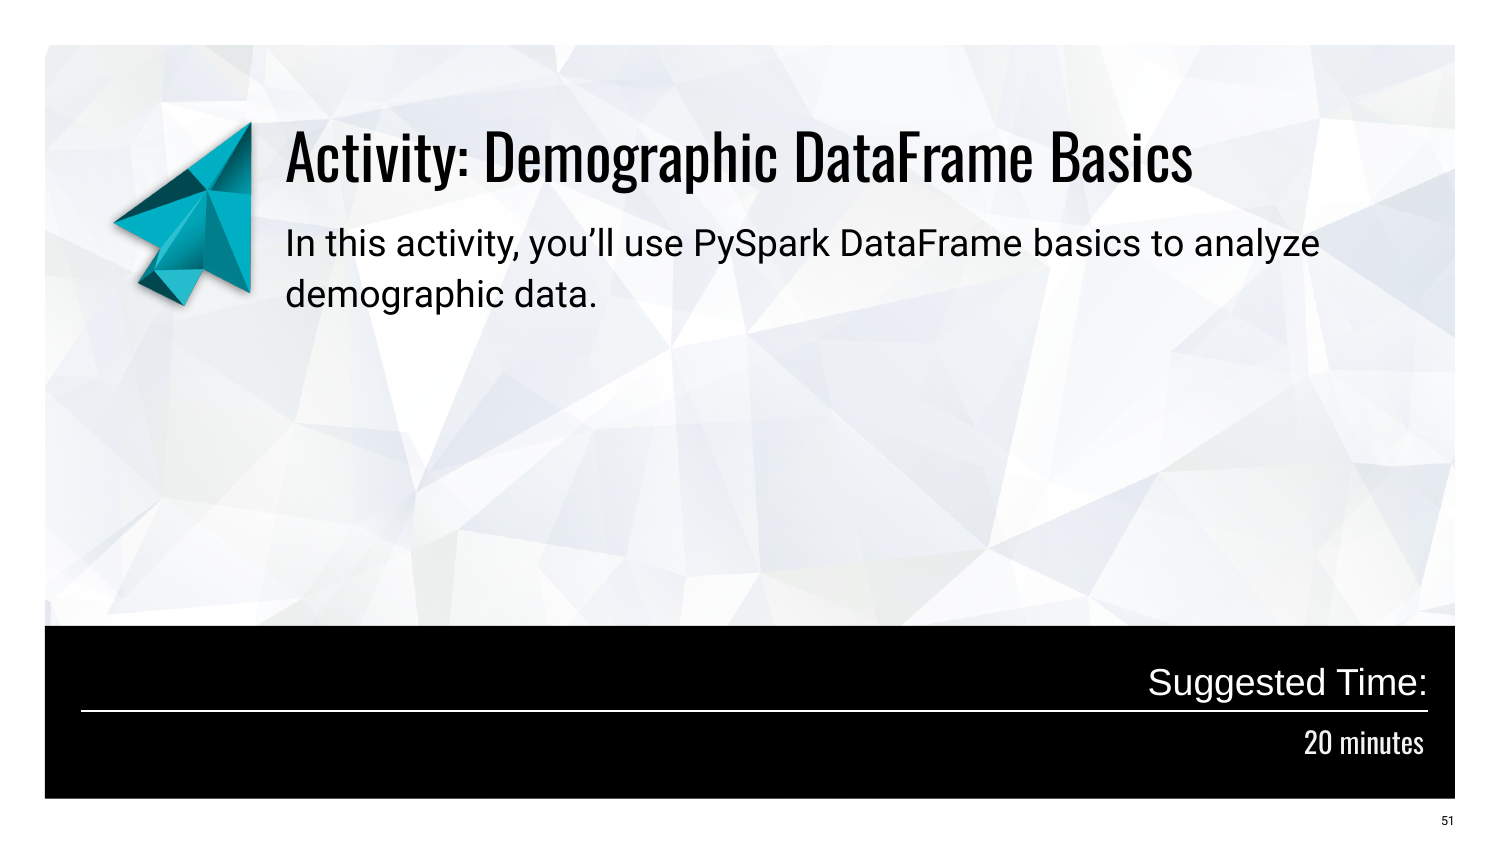

# Activity: Demographic DataFrame Basics
In this activity, you’ll use PySpark DataFrame basics to analyze demographic data.
20 minutes

51